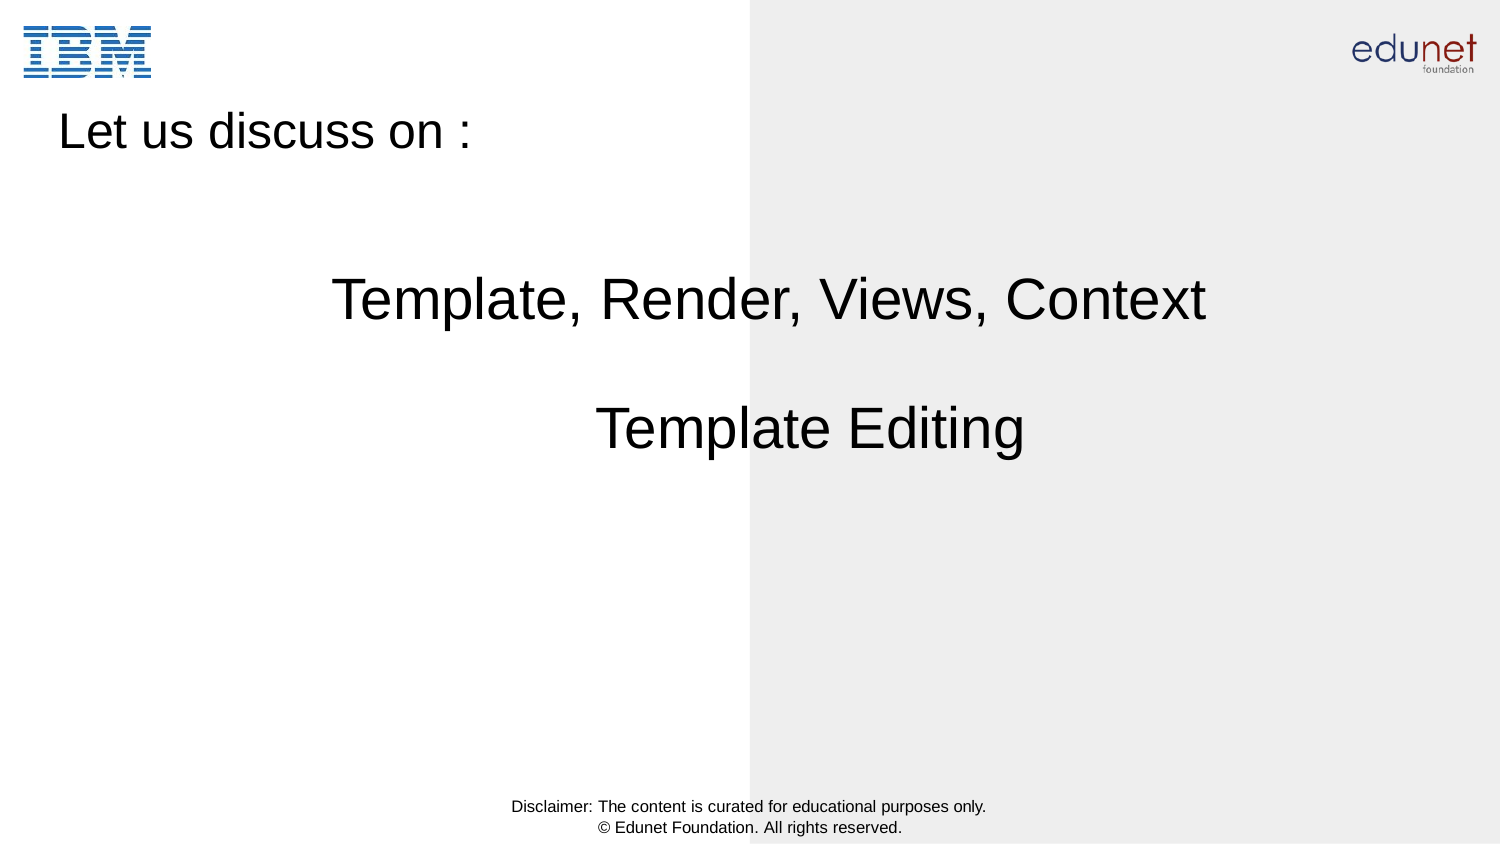

Let us discuss on :
# Template, Render, Views, Context Template Editing
Disclaimer: The content is curated for educational purposes only.
© Edunet Foundation. All rights reserved.